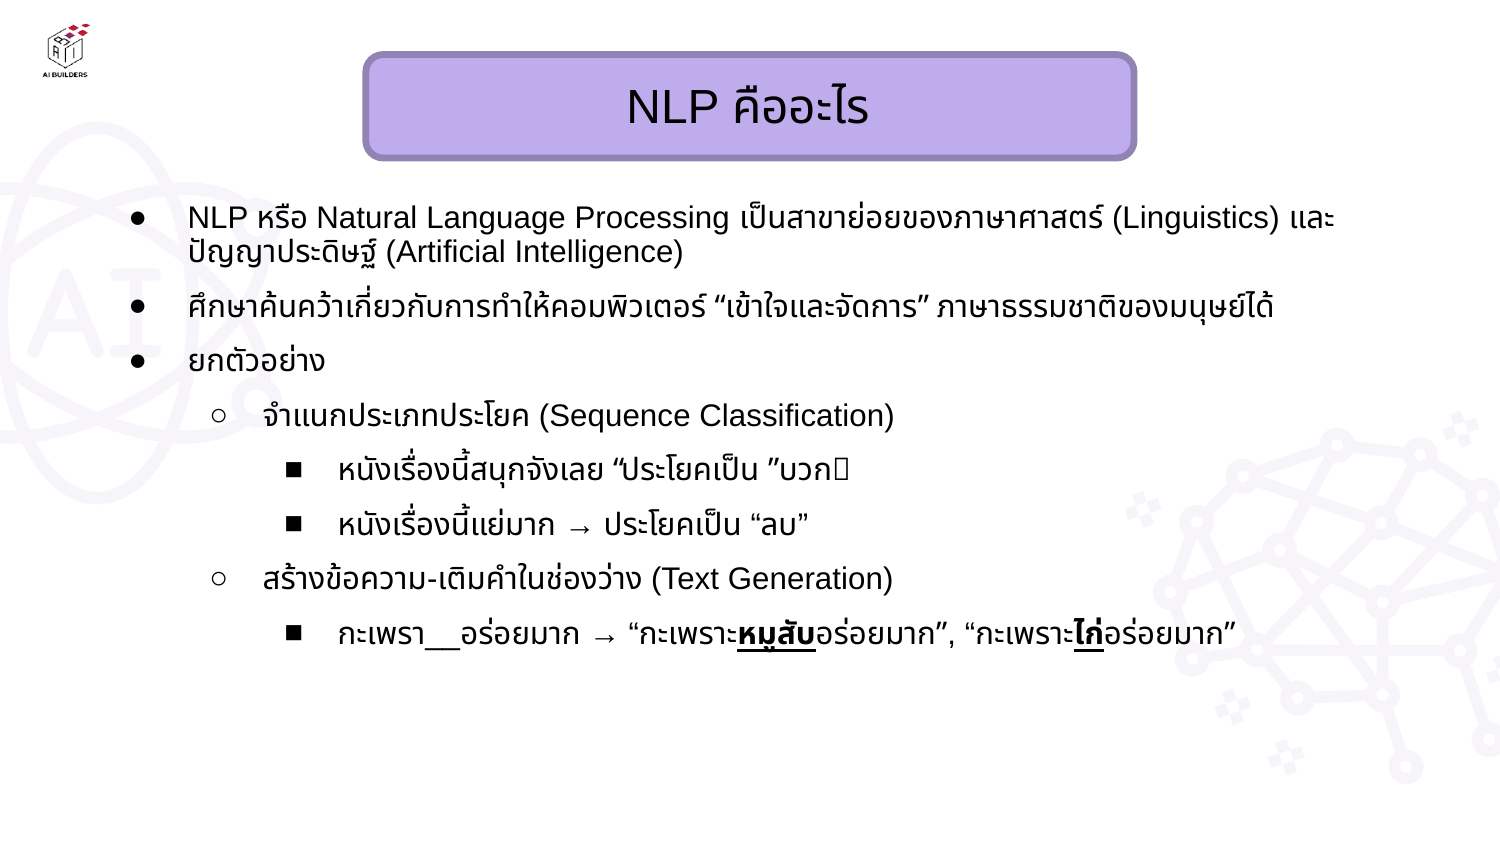

NLP คืออะไร
NLP หรือ Natural Language Processing เป็นสาขาย่อยของภาษาศาสตร์ (Linguistics) และปัญญาประดิษฐ์ (Artificial Intelligence)
ศึกษาค้นคว้าเกี่ยวกับการทำให้คอมพิวเตอร์ “เข้าใจและจัดการ” ภาษาธรรมชาติของมนุษย์ได้
ยกตัวอย่าง
จำแนกประเภทประโยค (Sequence Classification)
หนังเรื่องนี้สนุกจังเลย → ประโยคเป็น “บวก”
หนังเรื่องนี้แย่มาก → ประโยคเป็น “ลบ”
สร้างข้อความ-เติมคำในช่องว่าง (Text Generation)
กะเพรา__อร่อยมาก → “กะเพราะหมูสับอร่อยมาก”, “กะเพราะไก่อร่อยมาก”